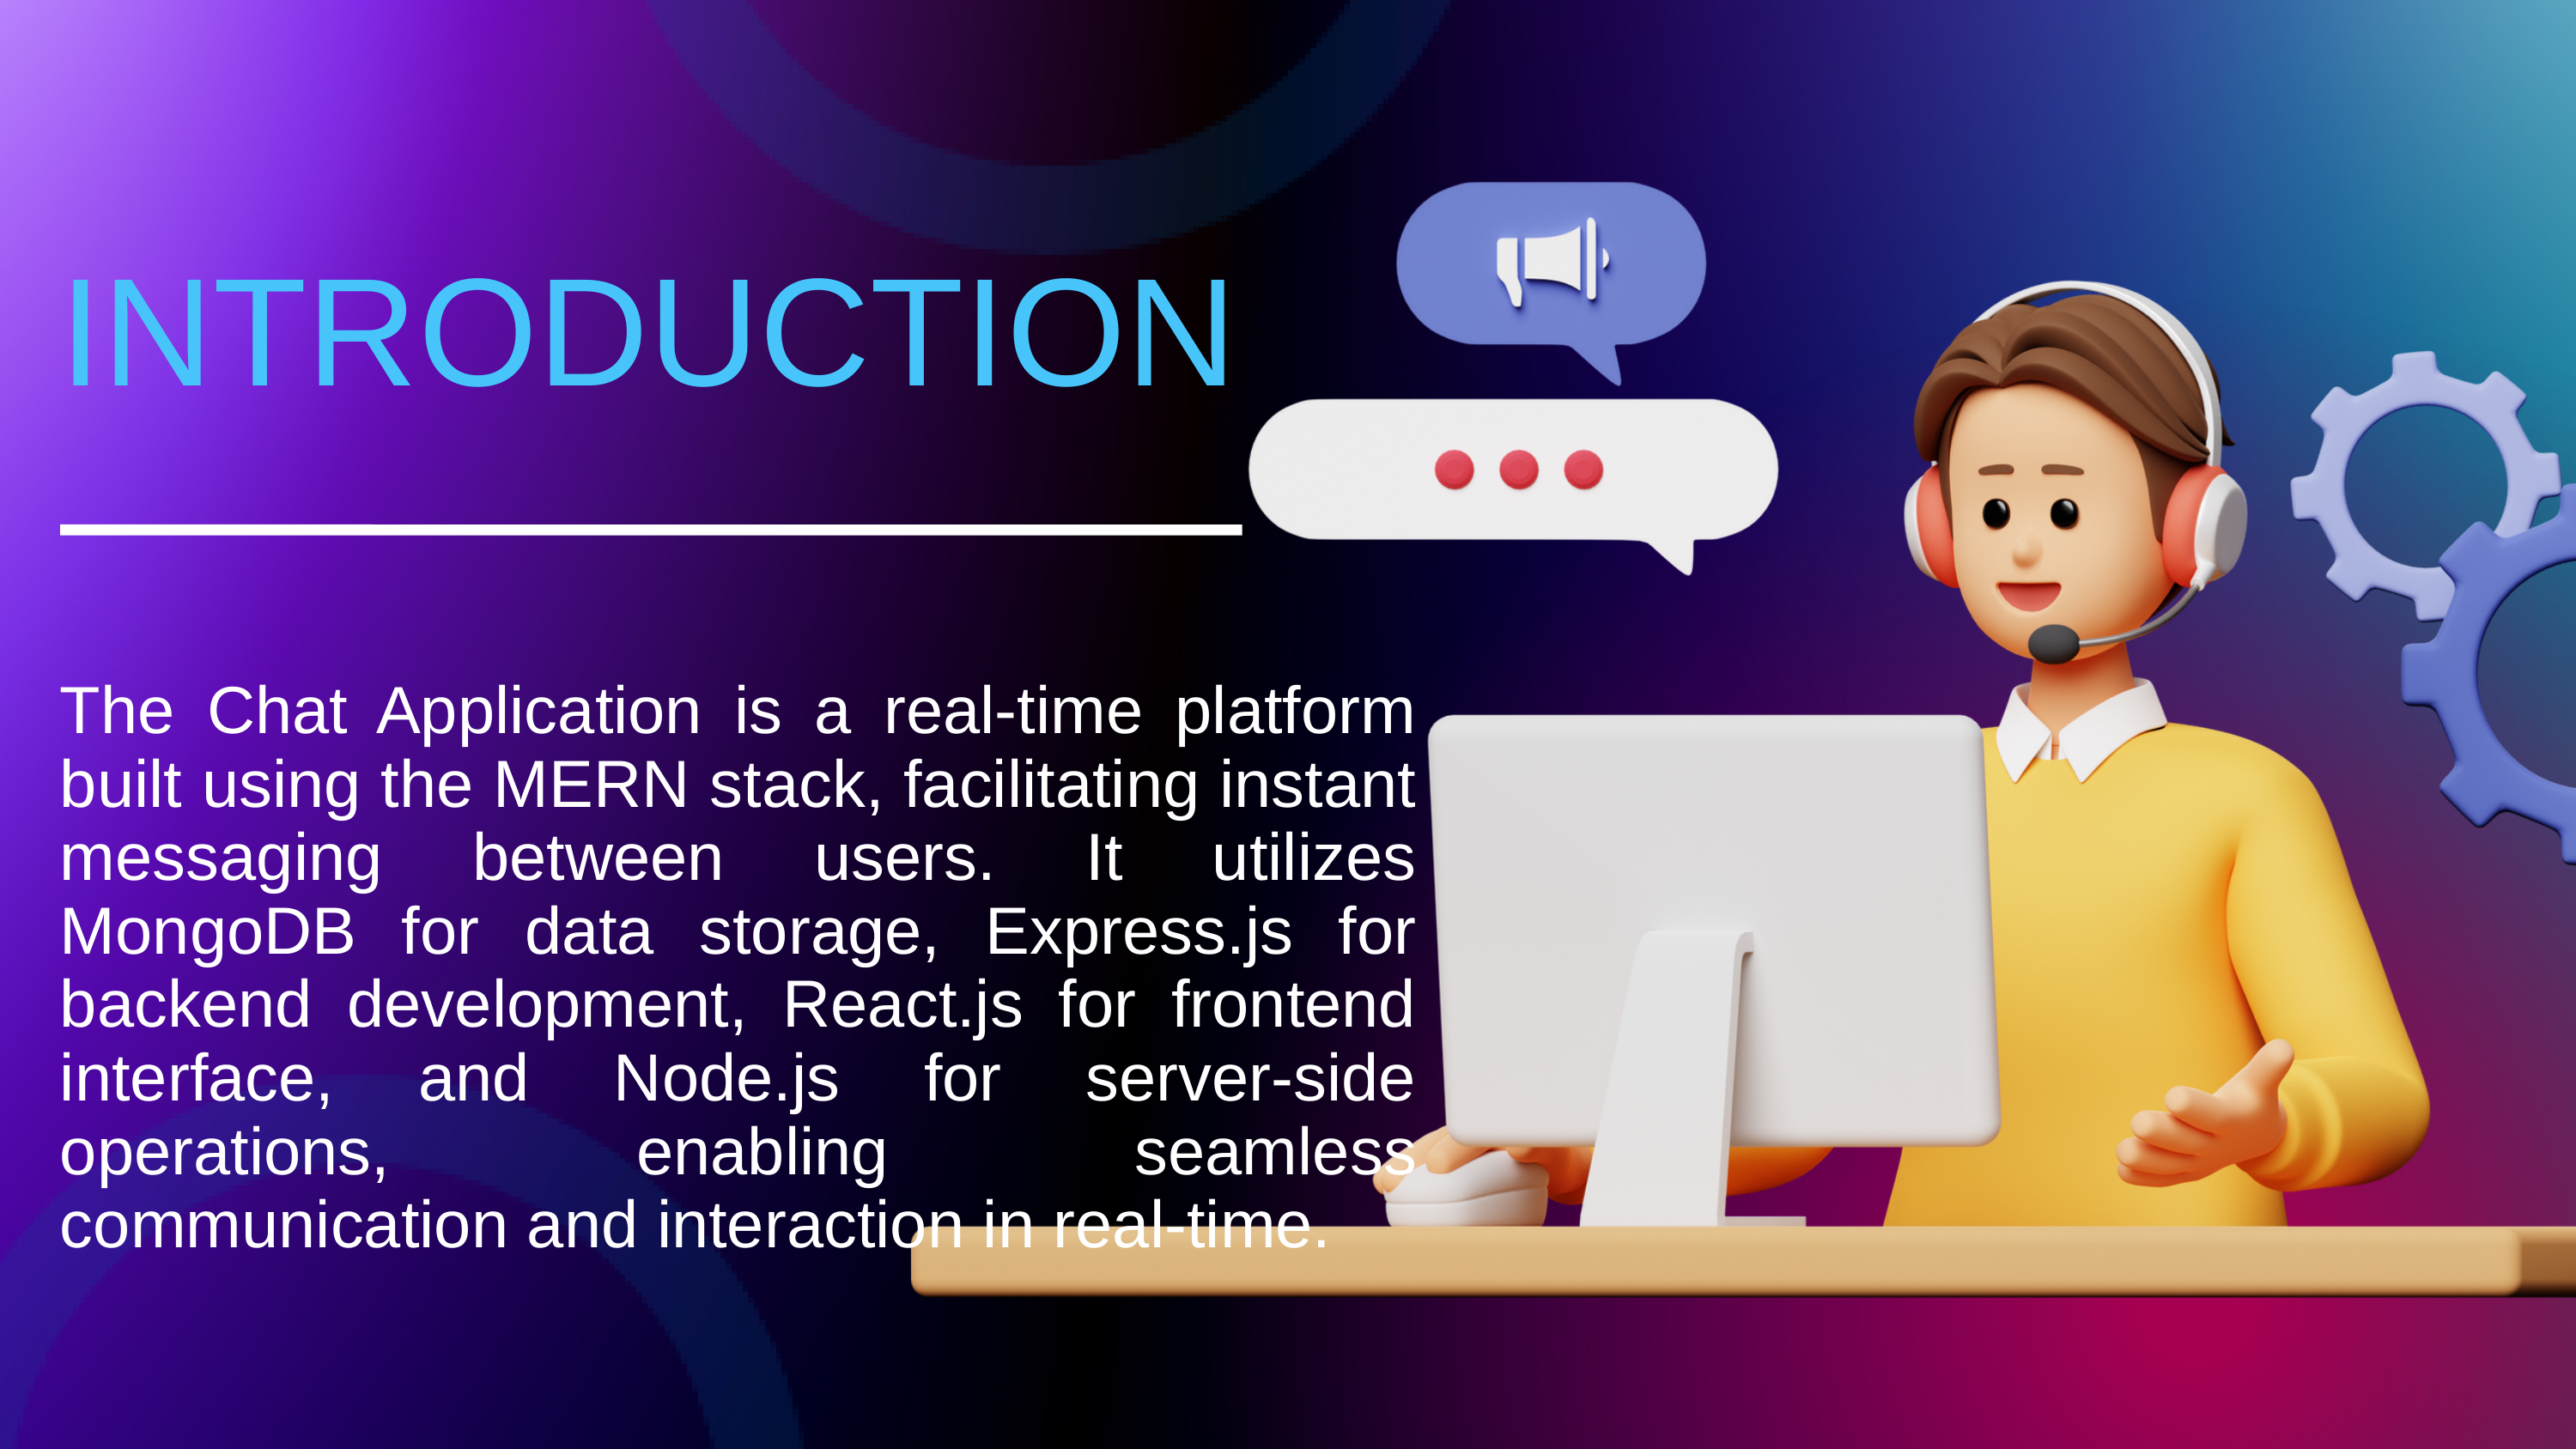

INTRODUCTION

The Chat Application is a real-time platform built using the MERN stack, facilitating instant messaging between users. It utilizes MongoDB for data storage, Express.js for backend development, React.js for frontend interface, and Node.js for server-side operations, enabling seamless communication and interaction in real-time.